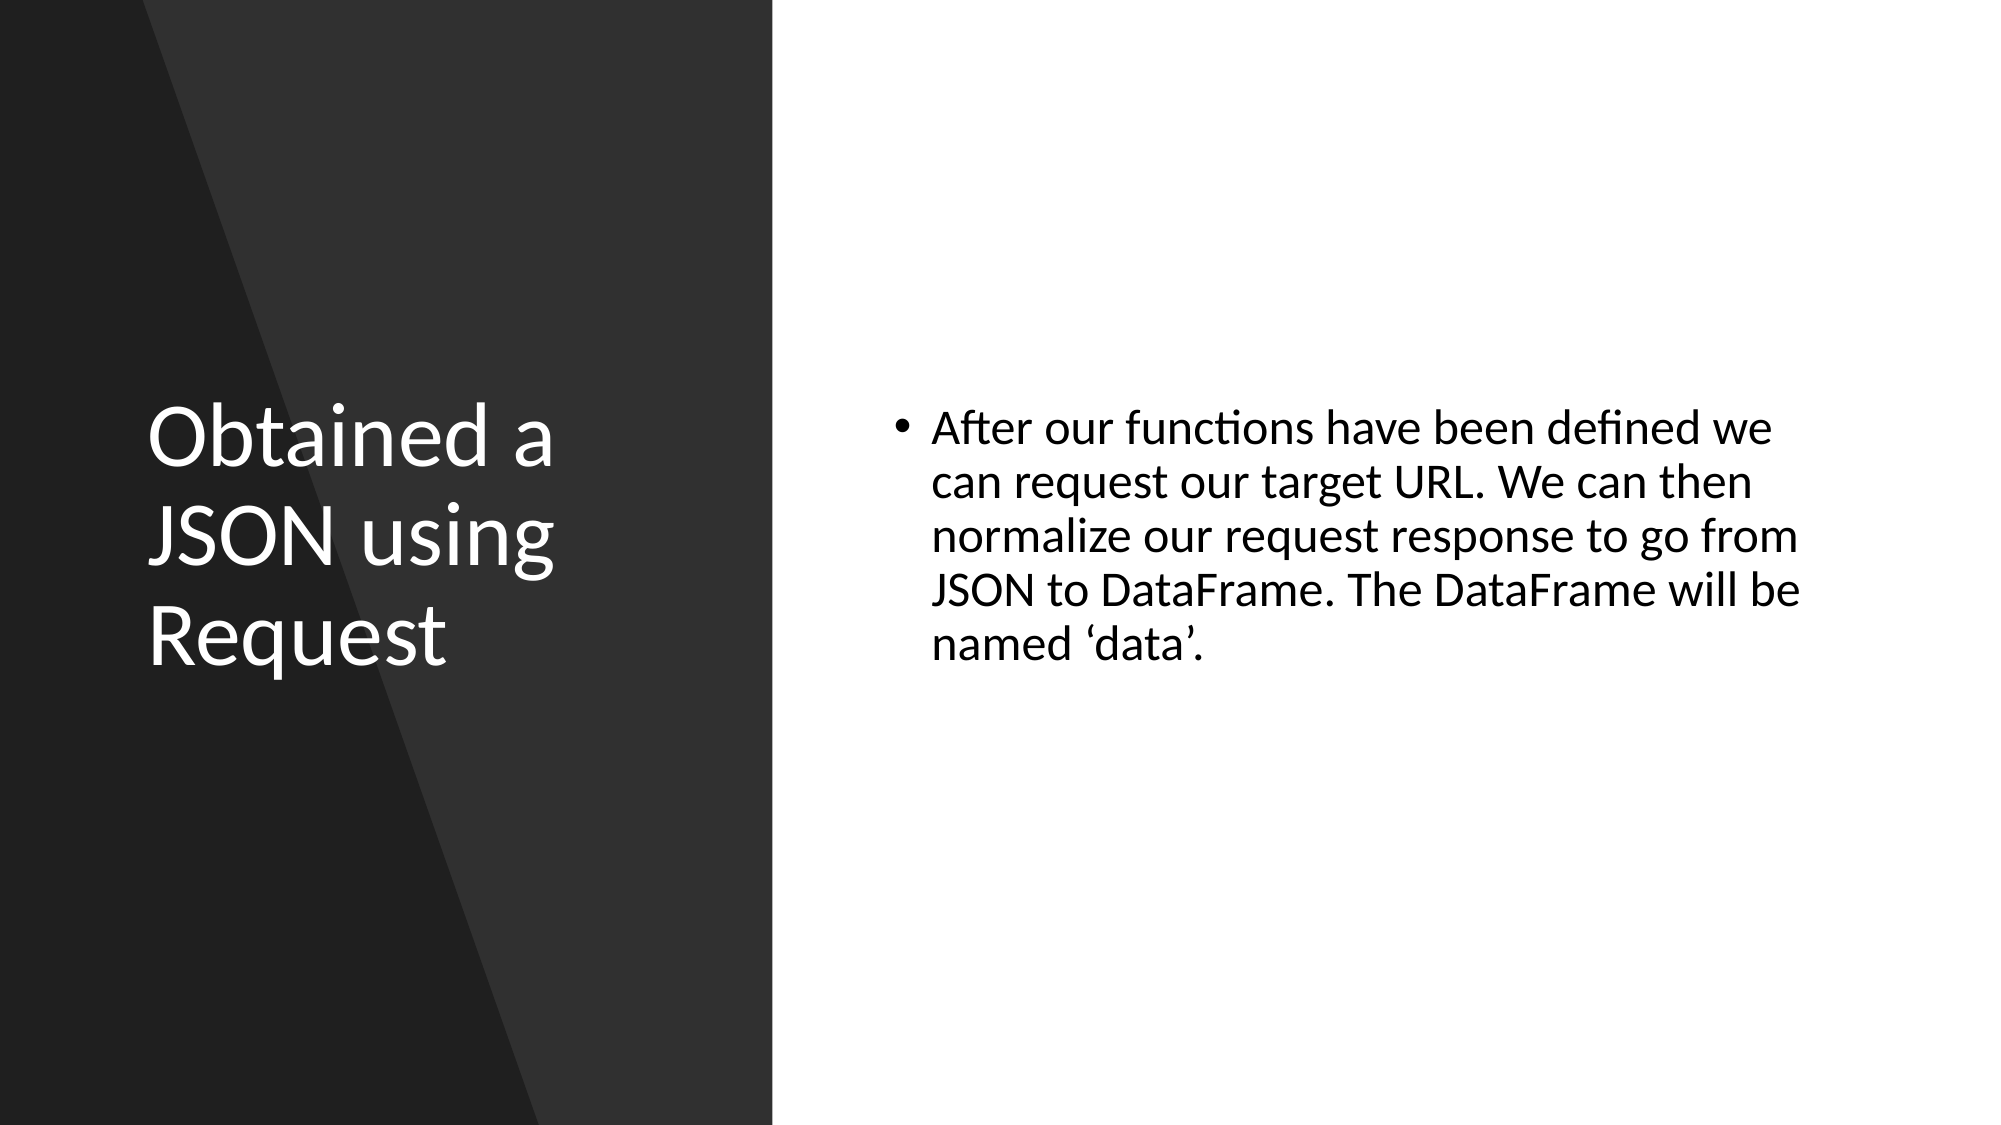

# Obtained a JSON using Request
After our functions have been defined we can request our target URL. We can then normalize our request response to go from JSON to DataFrame. The DataFrame will be named ‘data’.